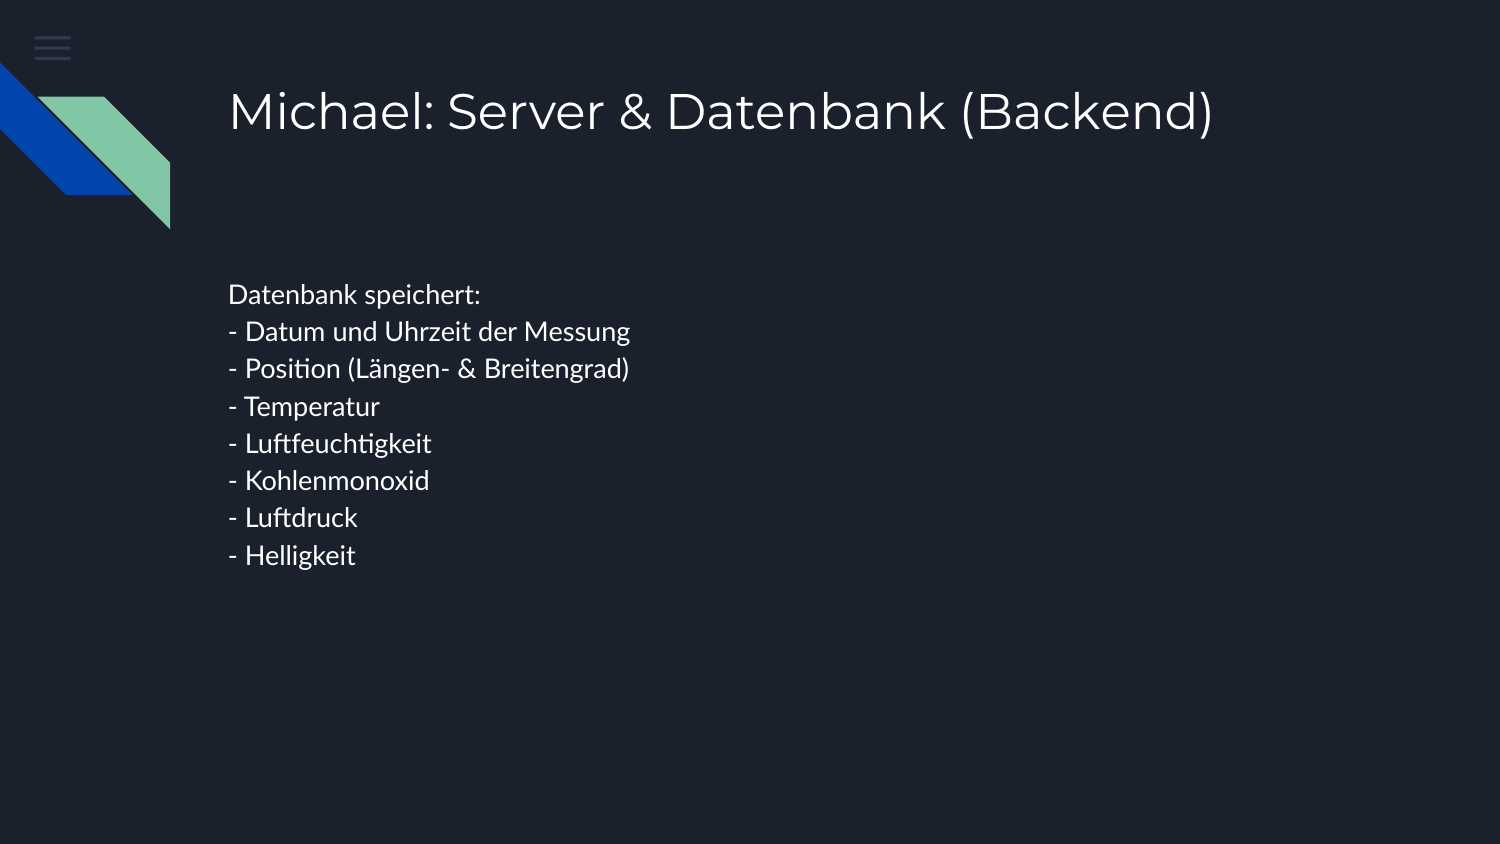

# Michael: Server & Datenbank (Backend)
Datenbank speichert:
- Datum und Uhrzeit der Messung
- Position (Längen- & Breitengrad)
- Temperatur
- Luftfeuchtigkeit
- Kohlenmonoxid
- Luftdruck
- Helligkeit